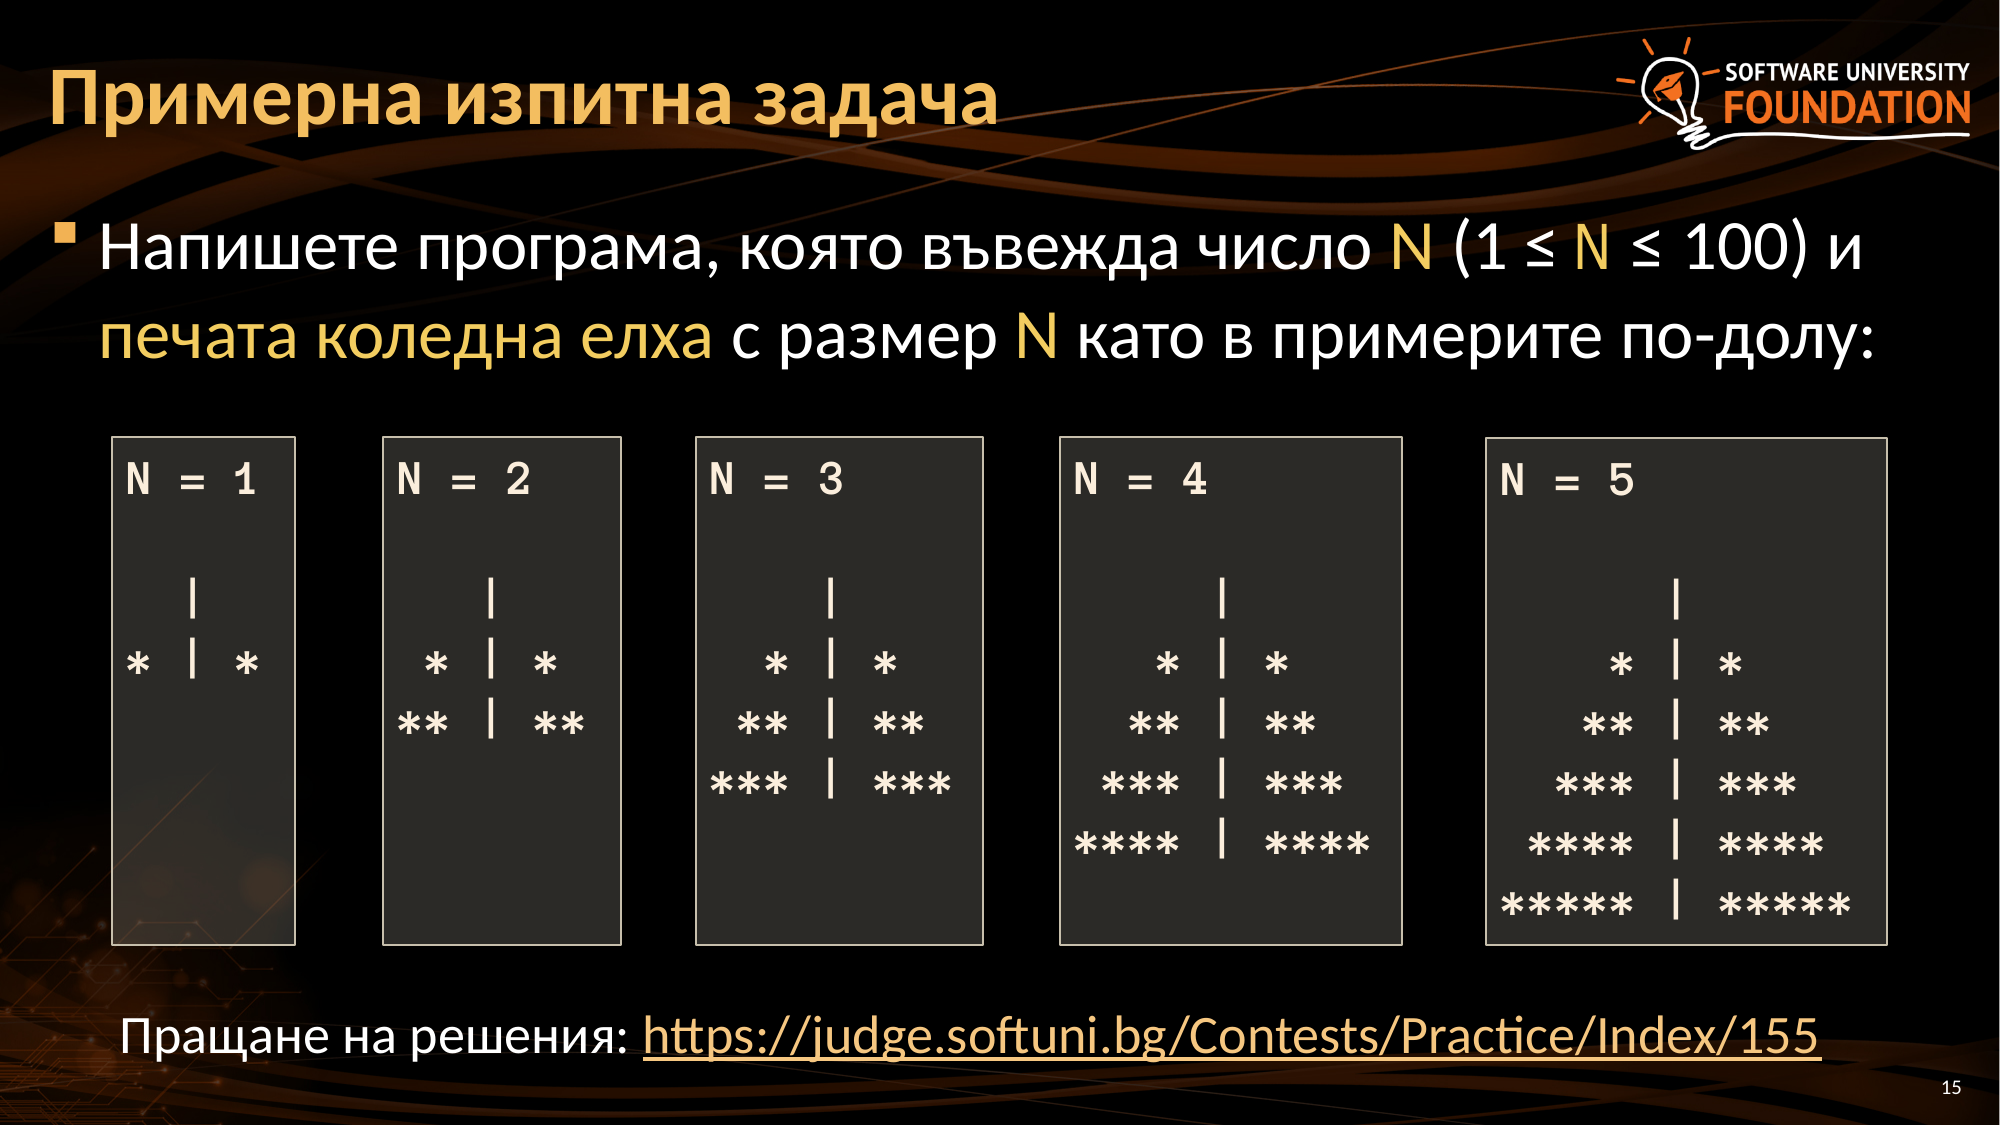

# Примерна изпитна задача
Напишете програма, която въвежда число N (1 ≤ N ≤ 100) и печата коледна елха с размер N като в примерите по-долу:
N = 1

  |
* | *
N = 2

   |
 * | *
** | **
N = 3

    |
  * | *
 ** | **
*** | ***
N = 4

     |
   * | *
  ** | **
 *** | ***
**** | ****
N = 5

      |
    * | *
   ** | **
  *** | ***
 **** | ****
***** | *****
Пращане на решения: https://judge.softuni.bg/Contests/Practice/Index/155
15